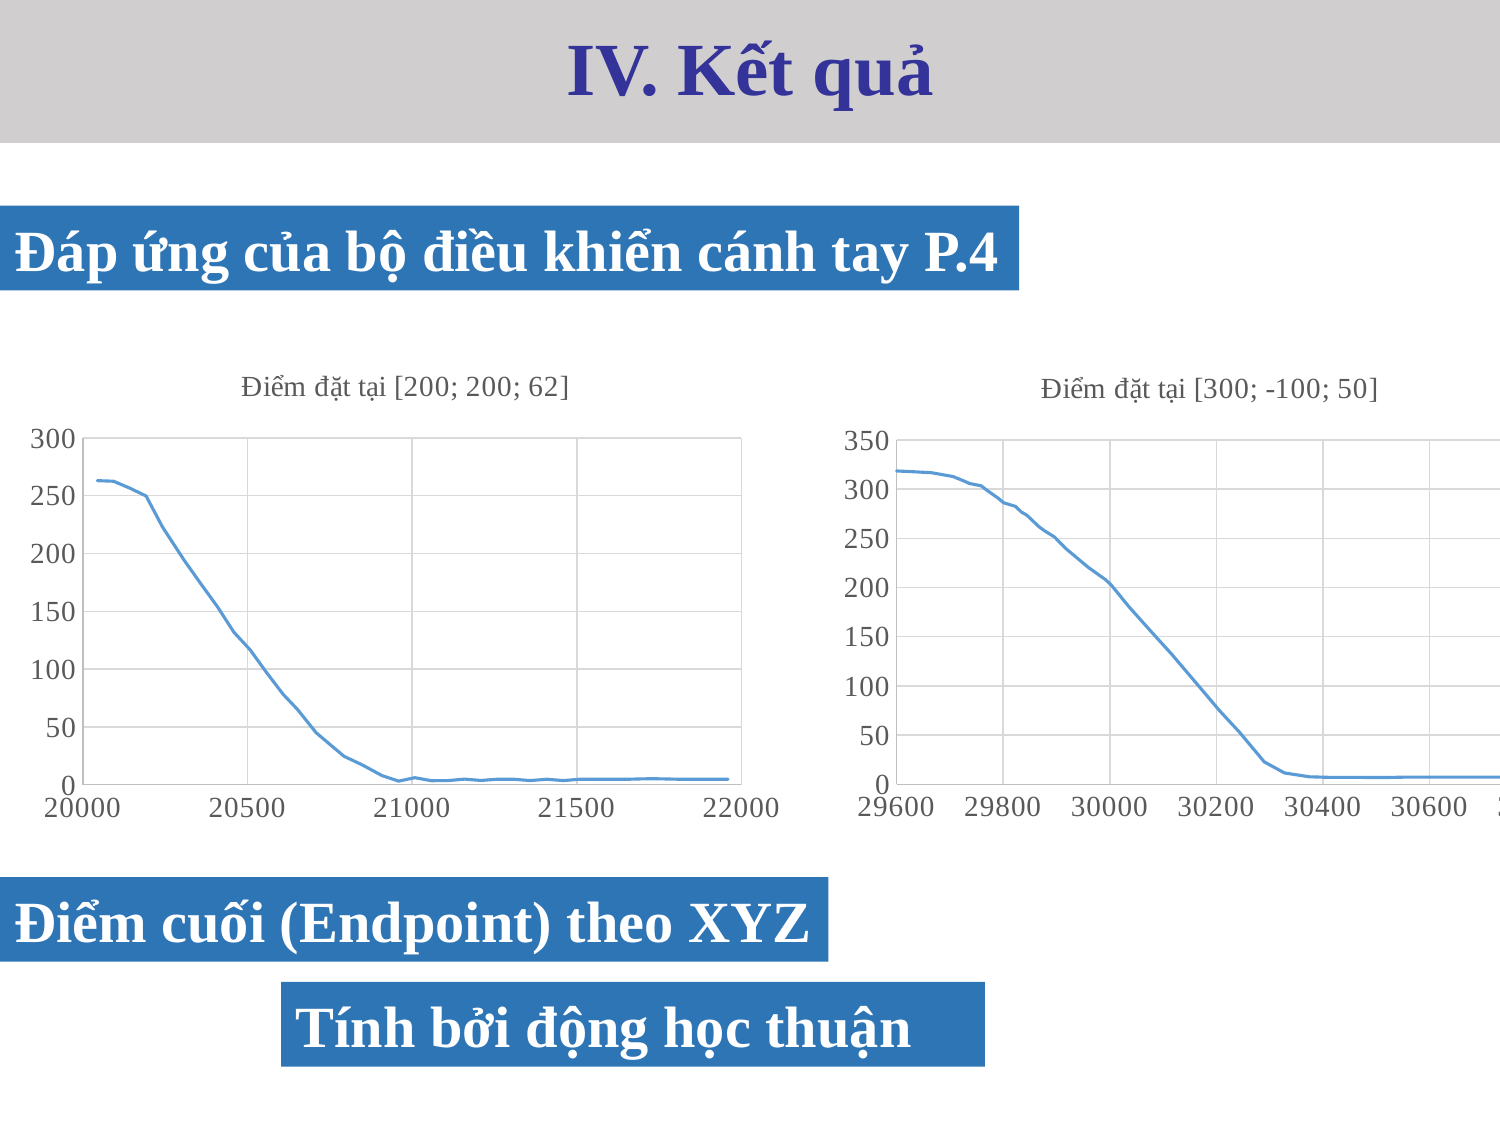

IV. Kết quả
Đáp ứng của bộ điều khiển cánh tay P.4

### Chart: Điểm đặt tại [200; 200; 62]

| Category | eucliđeDistance |
|---|---|

### Chart: Điểm đặt tại [300; -100; 50]

| Category |  |
|---|---|
Điểm cuối (Endpoint) theo XYZ
Tính bởi động học thuận